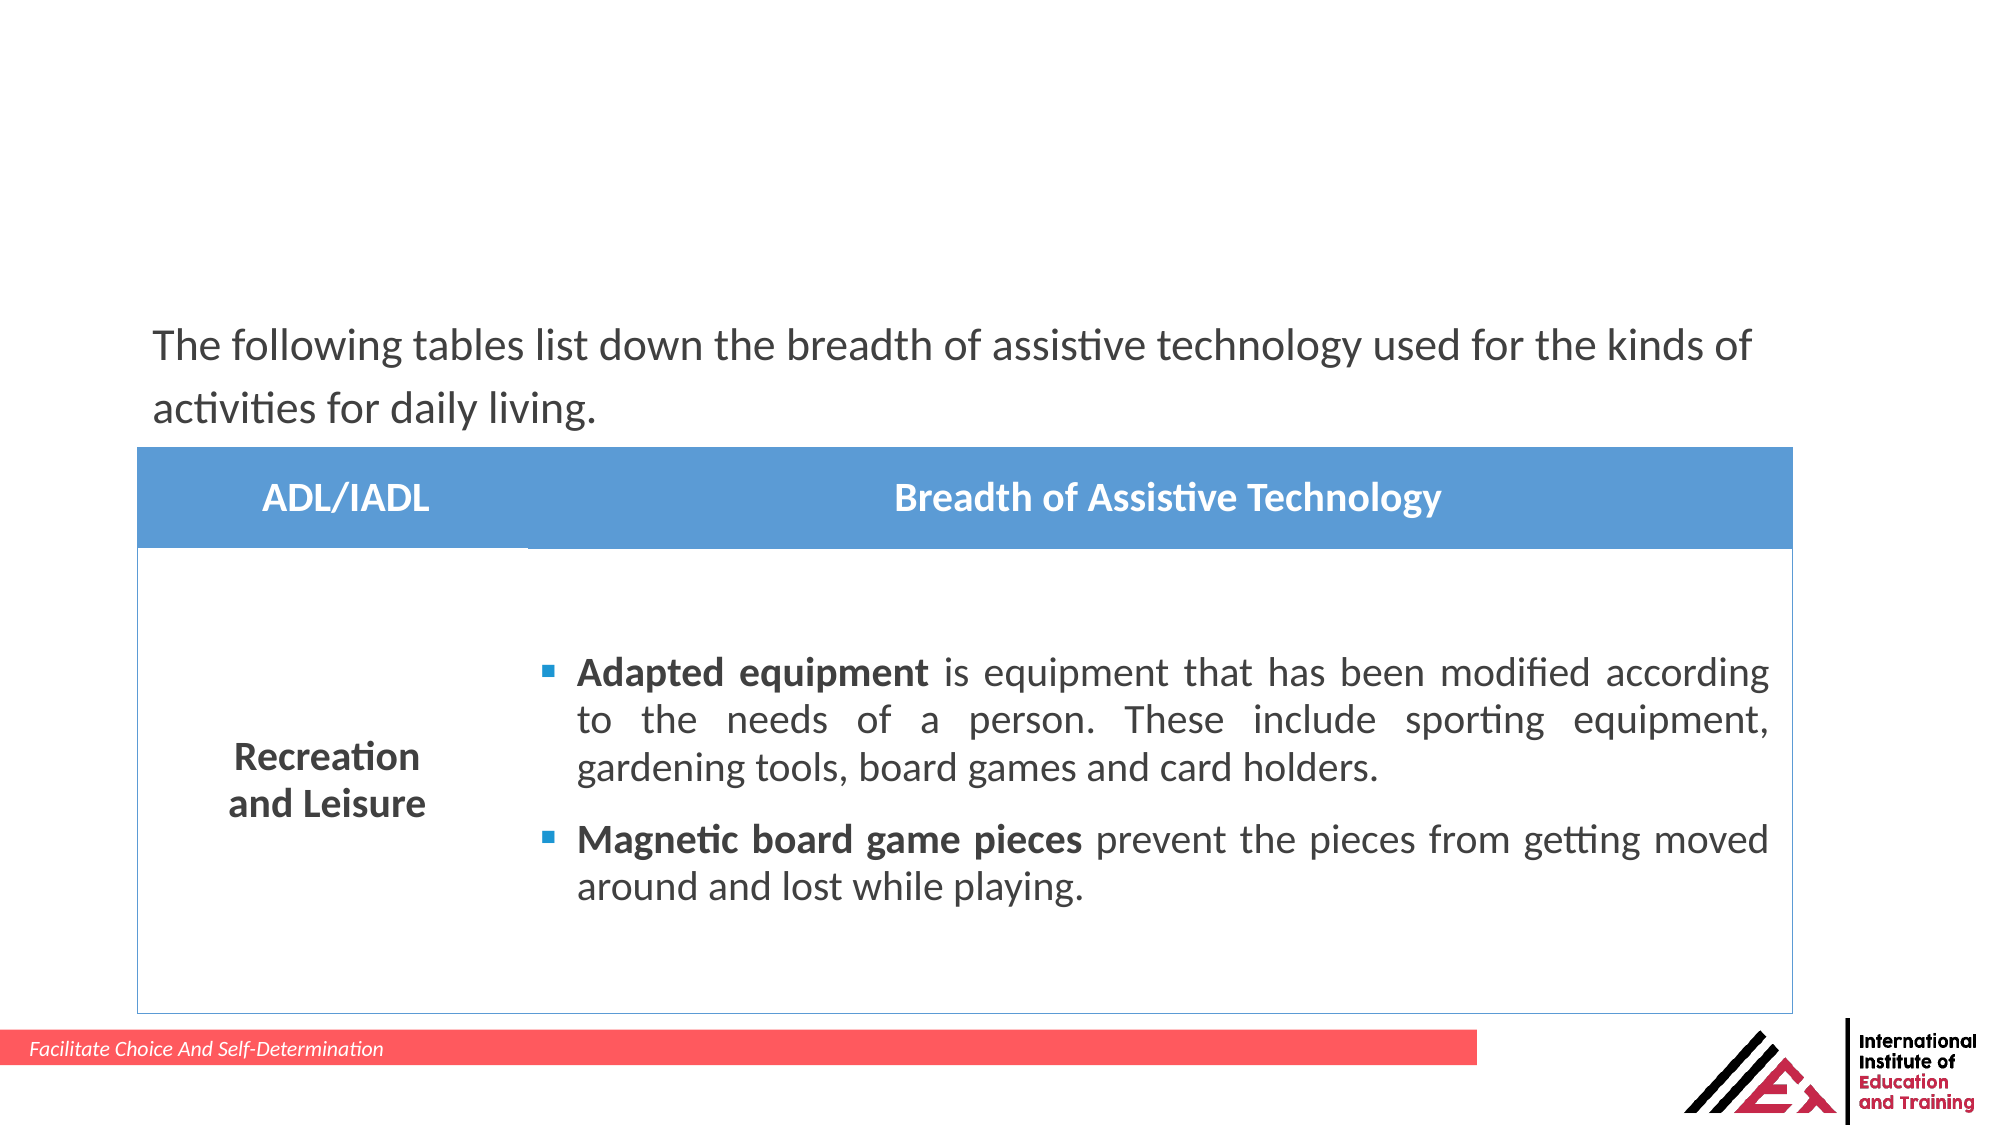

The following tables list down the breadth of assistive technology used for the kinds of activities for daily living.
| ADL/IADL | Breadth of Assistive Technology |
| --- | --- |
| Recreation and Leisure | Adapted equipment is equipment that has been modified according to the needs of a person. These include sporting equipment, gardening tools, board games and card holders. Magnetic board game pieces prevent the pieces from getting moved around and lost while playing. |
Facilitate Choice And Self-Determination